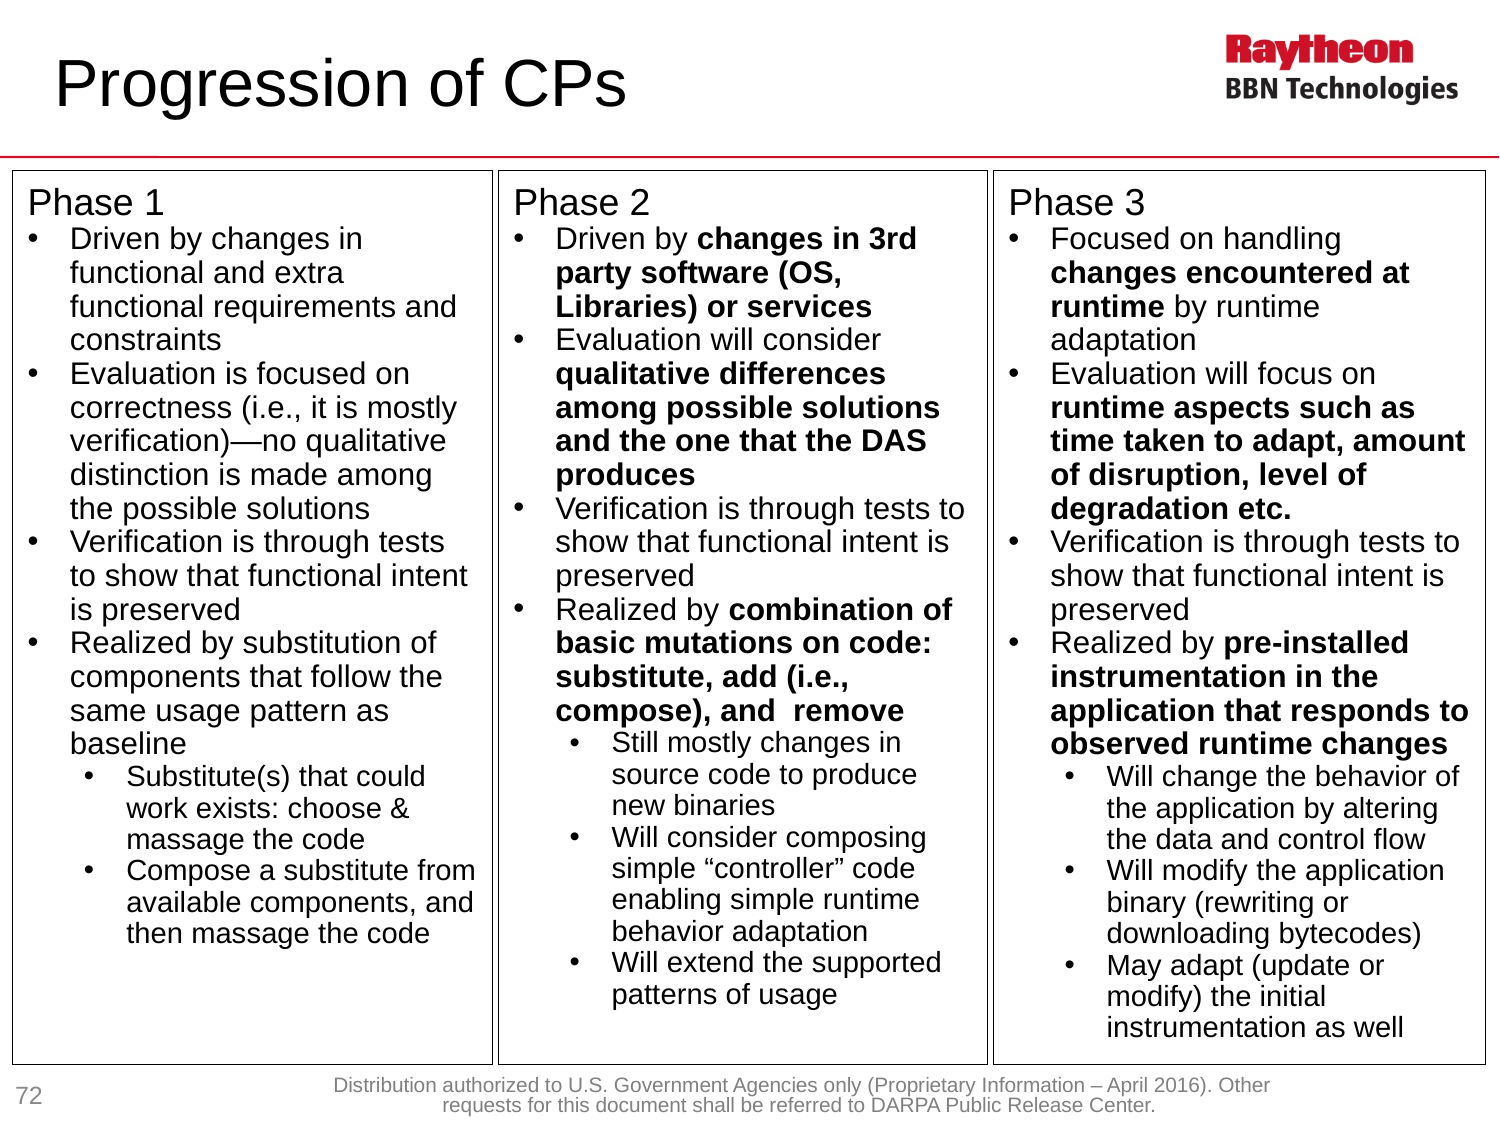

# Progression of CPs
Phase 2
Driven by changes in 3rd party software (OS, Libraries) or services
Evaluation will consider qualitative differences among possible solutions and the one that the DAS produces
Verification is through tests to show that functional intent is preserved
Realized by combination of basic mutations on code: substitute, add (i.e., compose), and  remove
Still mostly changes in source code to produce new binaries
Will consider composing simple “controller” code enabling simple runtime behavior adaptation
Will extend the supported patterns of usage
Phase 3
Focused on handling changes encountered at runtime by runtime adaptation
Evaluation will focus on runtime aspects such as time taken to adapt, amount of disruption, level of degradation etc.
Verification is through tests to show that functional intent is preserved
Realized by pre-installed instrumentation in the application that responds to observed runtime changes
Will change the behavior of the application by altering the data and control flow
Will modify the application binary (rewriting or downloading bytecodes)
May adapt (update or modify) the initial instrumentation as well
Phase 1
Driven by changes in functional and extra functional requirements and constraints
Evaluation is focused on correctness (i.e., it is mostly verification)—no qualitative distinction is made among the possible solutions
Verification is through tests to show that functional intent is preserved
Realized by substitution of components that follow the same usage pattern as baseline
Substitute(s) that could work exists: choose & massage the code
Compose a substitute from available components, and then massage the code
72